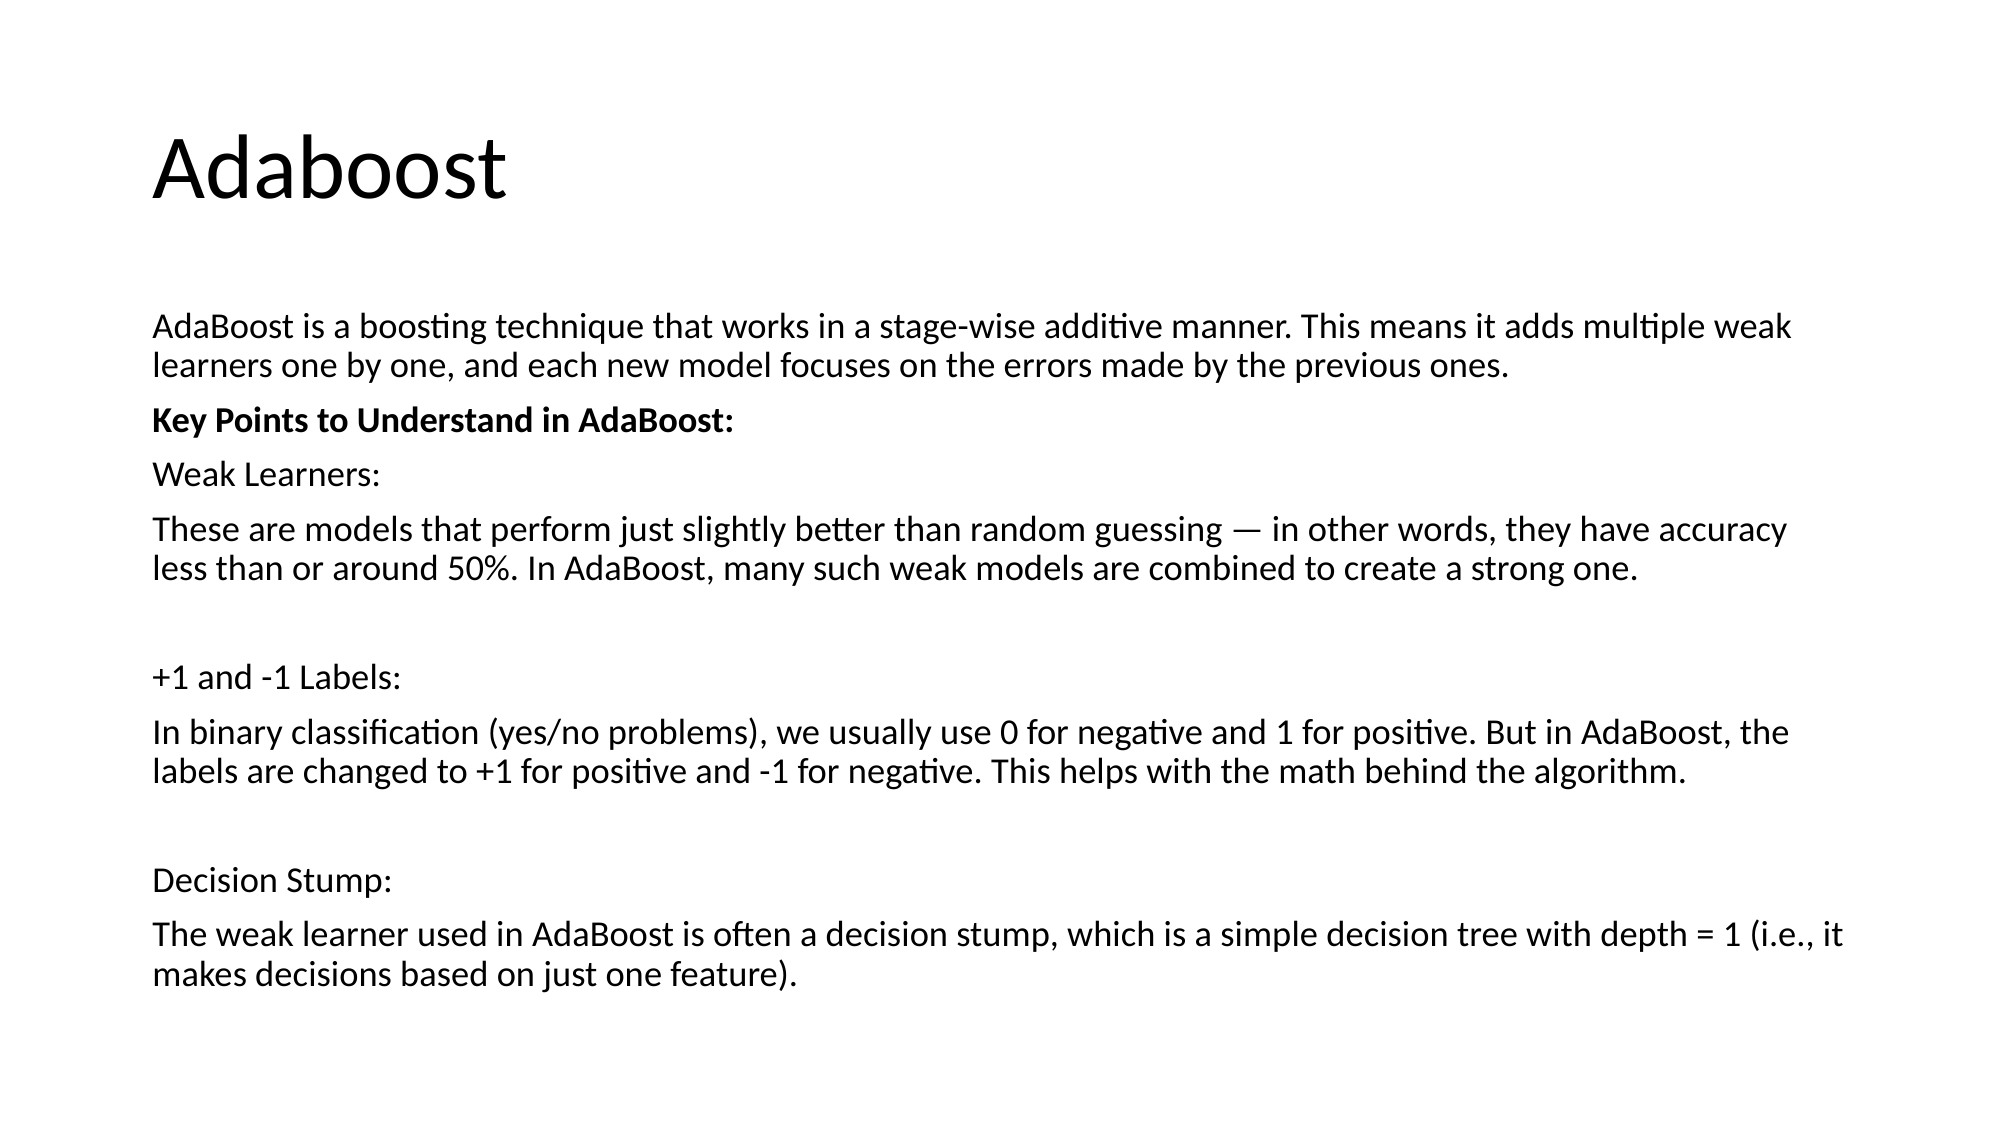

# Adaboost
AdaBoost is a boosting technique that works in a stage-wise additive manner. This means it adds multiple weak learners one by one, and each new model focuses on the errors made by the previous ones.
Key Points to Understand in AdaBoost:
Weak Learners:
These are models that perform just slightly better than random guessing — in other words, they have accuracy less than or around 50%. In AdaBoost, many such weak models are combined to create a strong one.

+1 and -1 Labels:
In binary classification (yes/no problems), we usually use 0 for negative and 1 for positive. But in AdaBoost, the labels are changed to +1 for positive and -1 for negative. This helps with the math behind the algorithm.

Decision Stump:
The weak learner used in AdaBoost is often a decision stump, which is a simple decision tree with depth = 1 (i.e., it makes decisions based on just one feature).